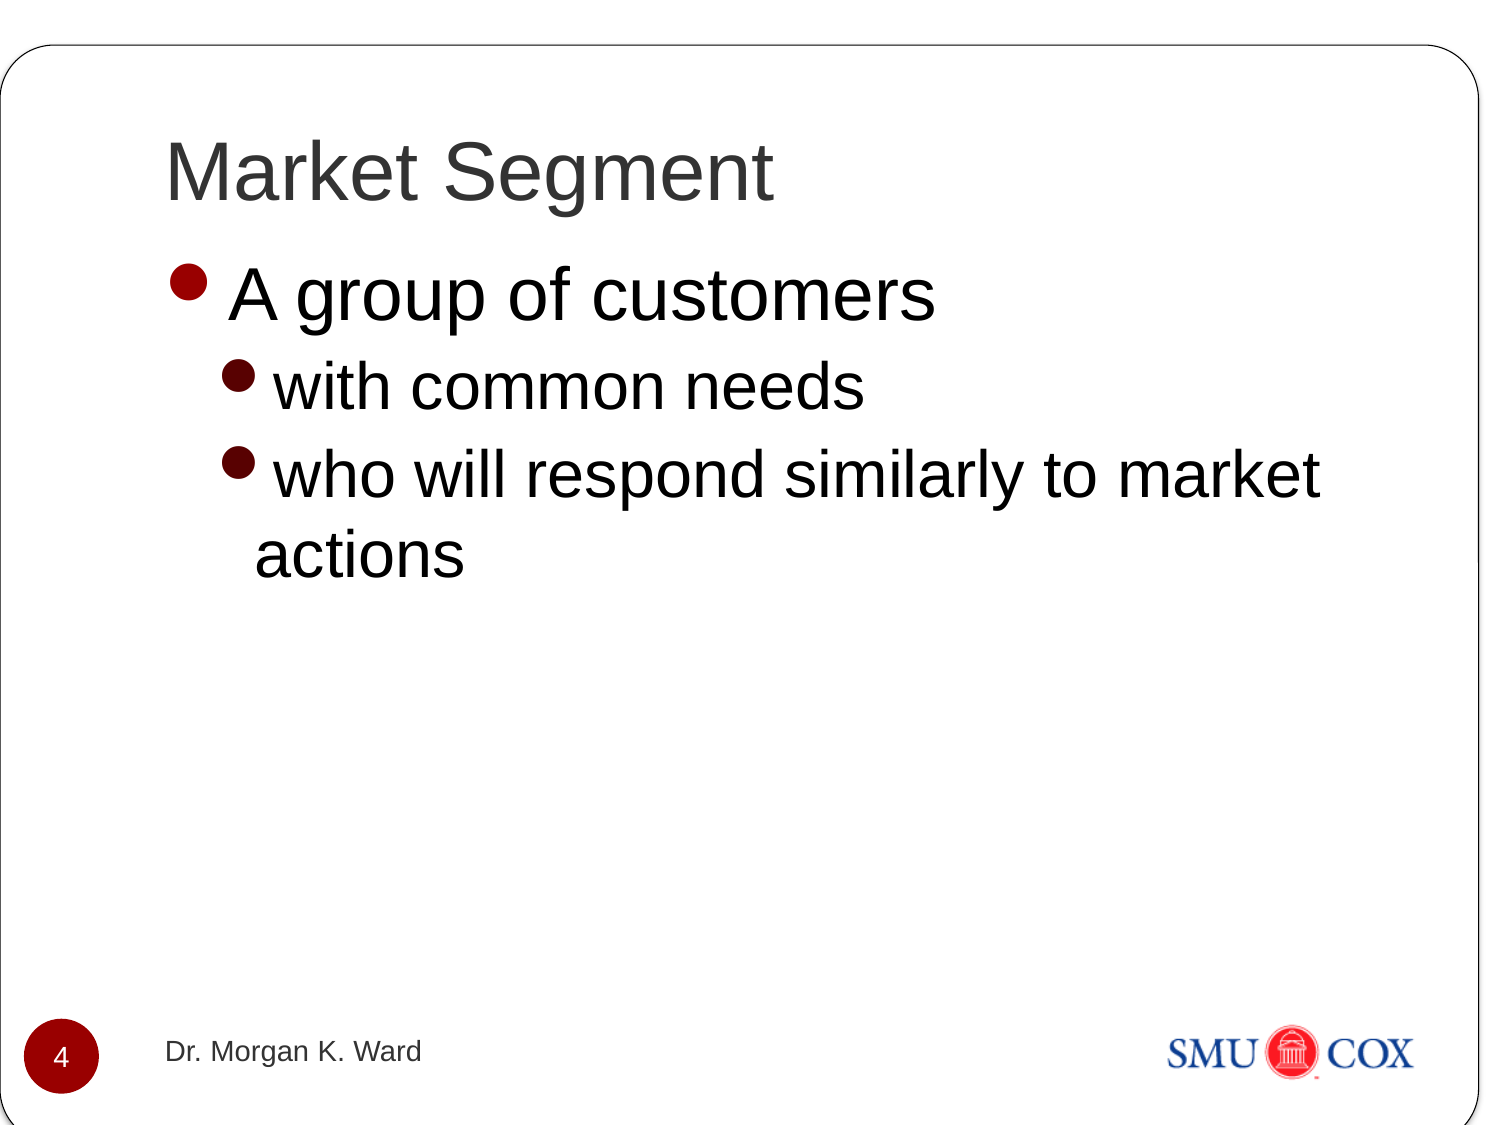

# Market Segment

A group of customers
with common needs
who will respond similarly to market actions
Dr. Morgan K. Ward
4